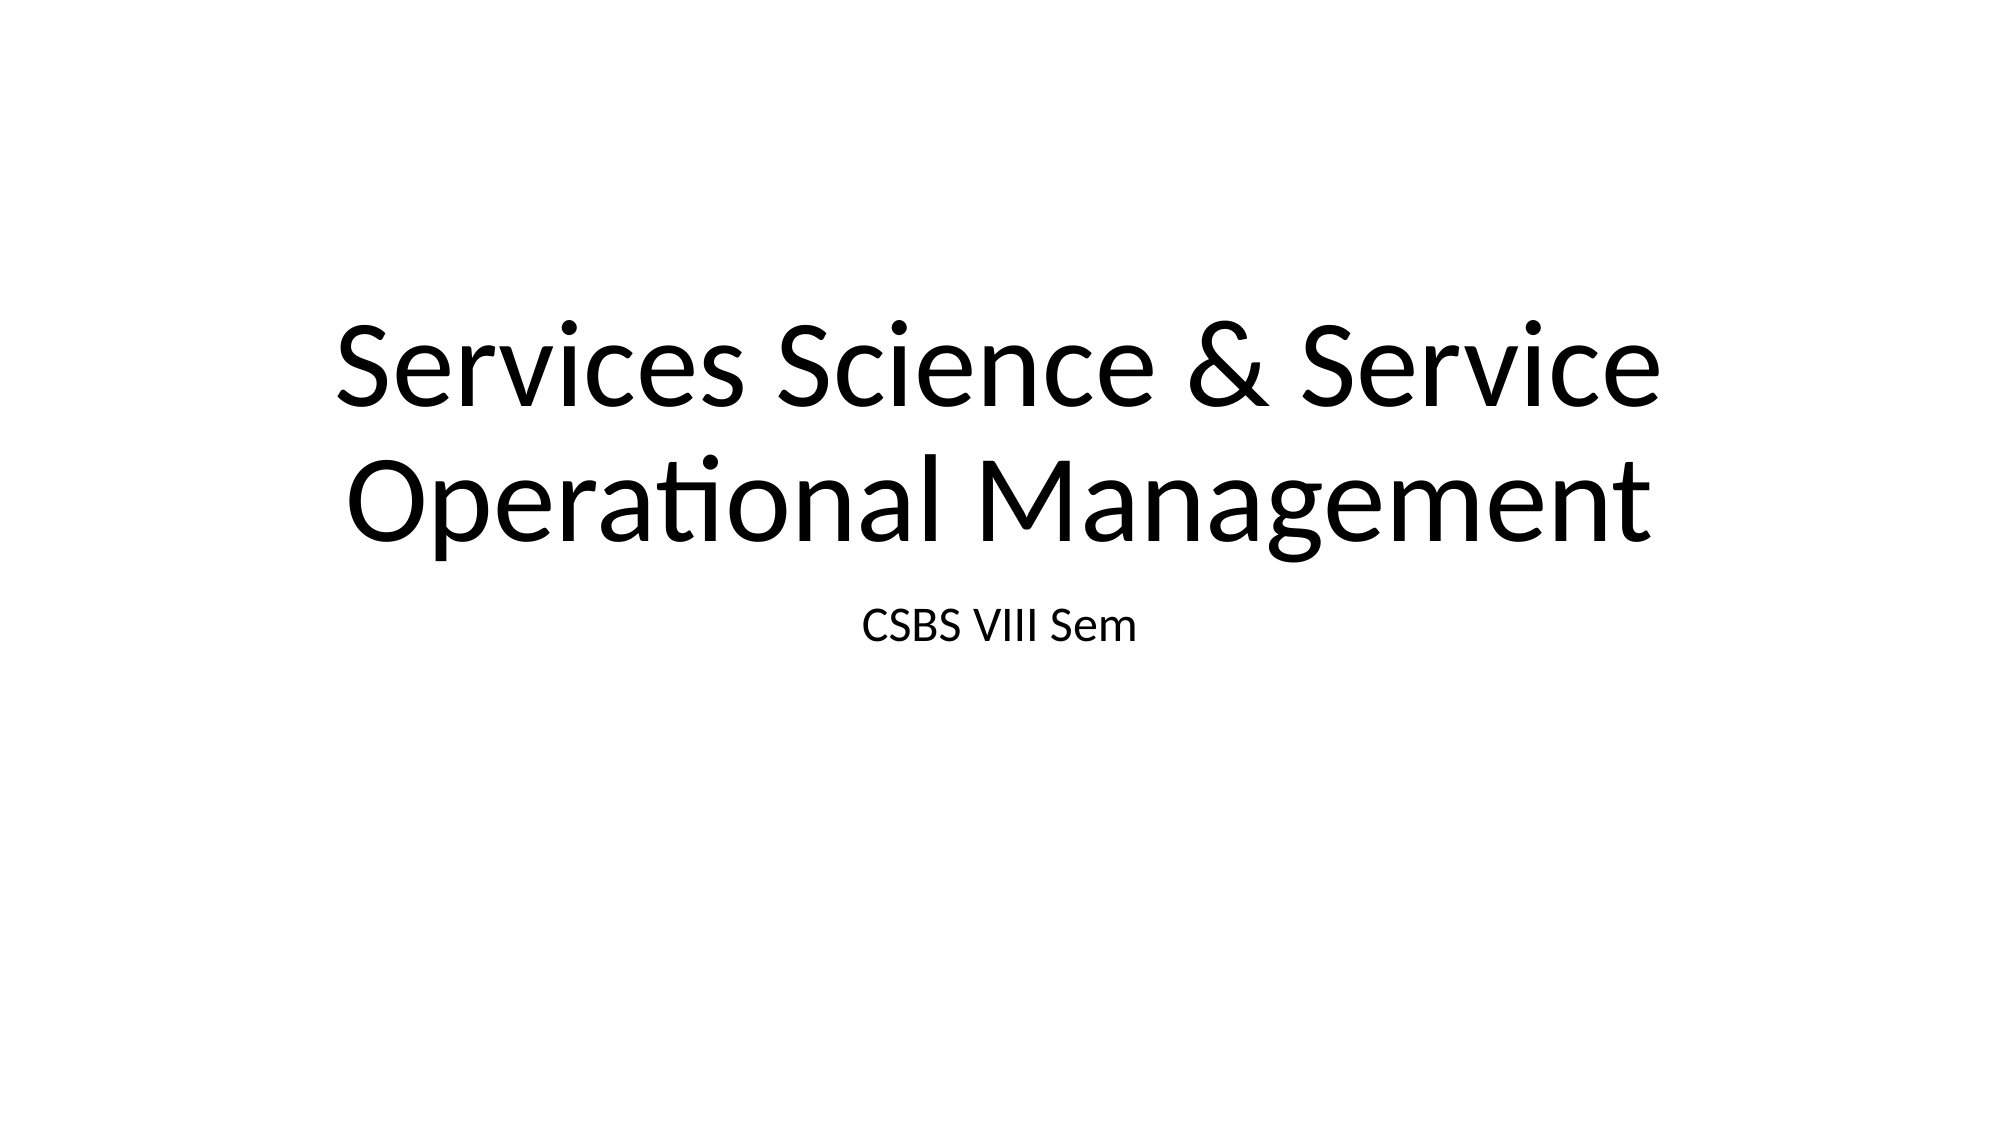

# Services Science & Service Operational Management
CSBS VIII Sem